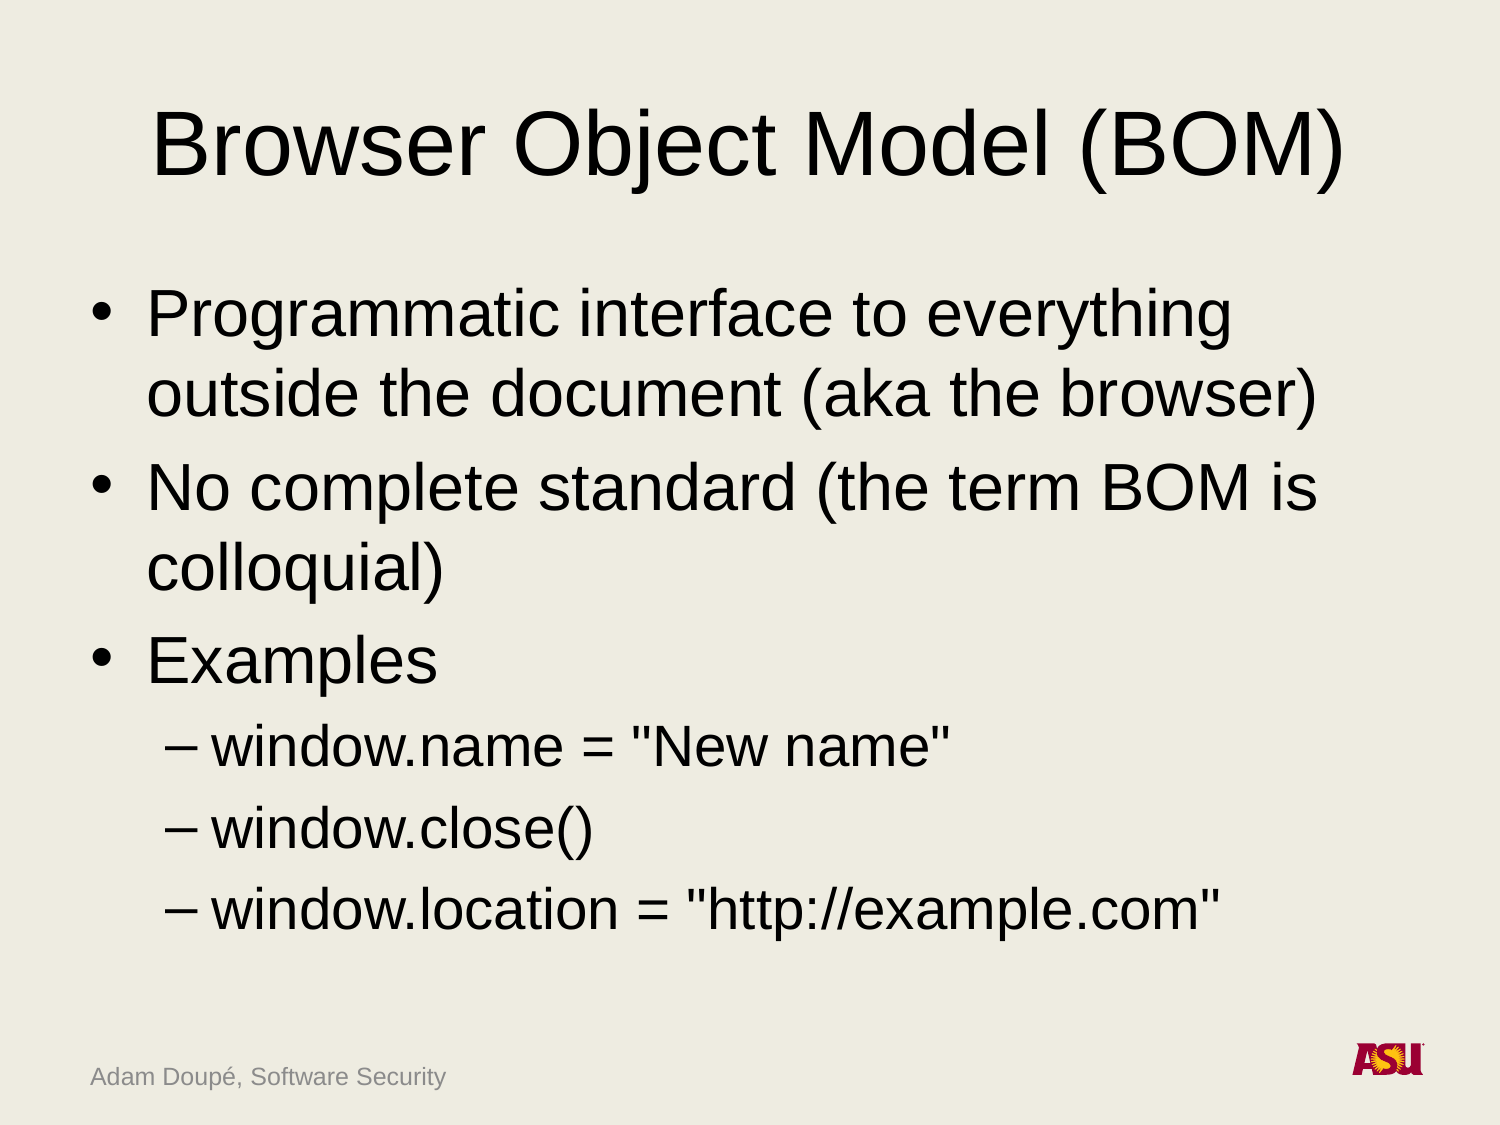

# Browser Object Model (BOM)
Programmatic interface to everything outside the document (aka the browser)
No complete standard (the term BOM is colloquial)
Examples
window.name = "New name"
window.close()
window.location = "http://example.com"